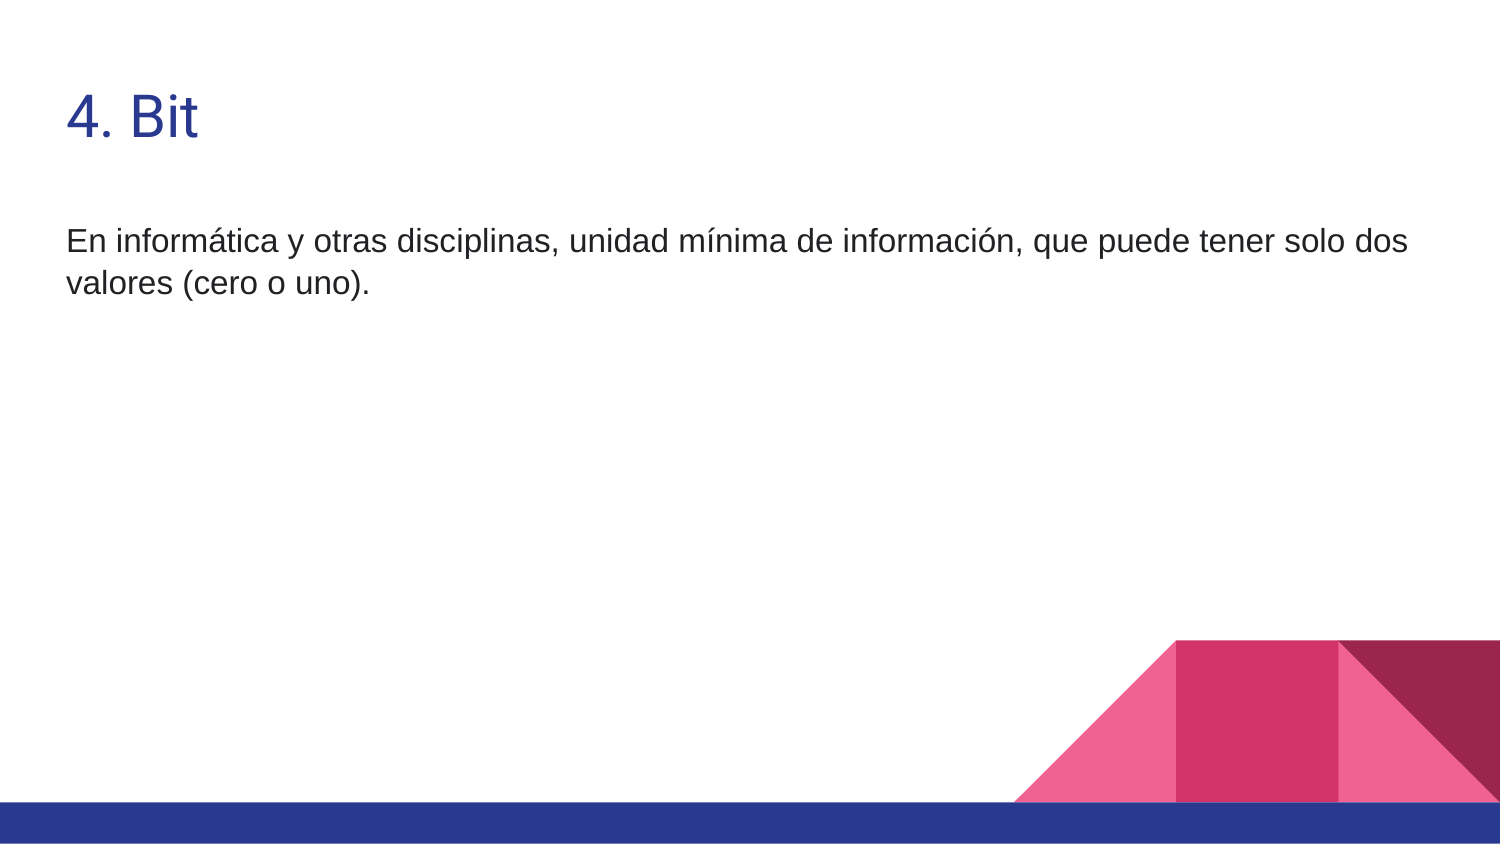

# 4. Bit
En informática y otras disciplinas, unidad mínima de información, que puede tener solo dos valores (cero o uno).